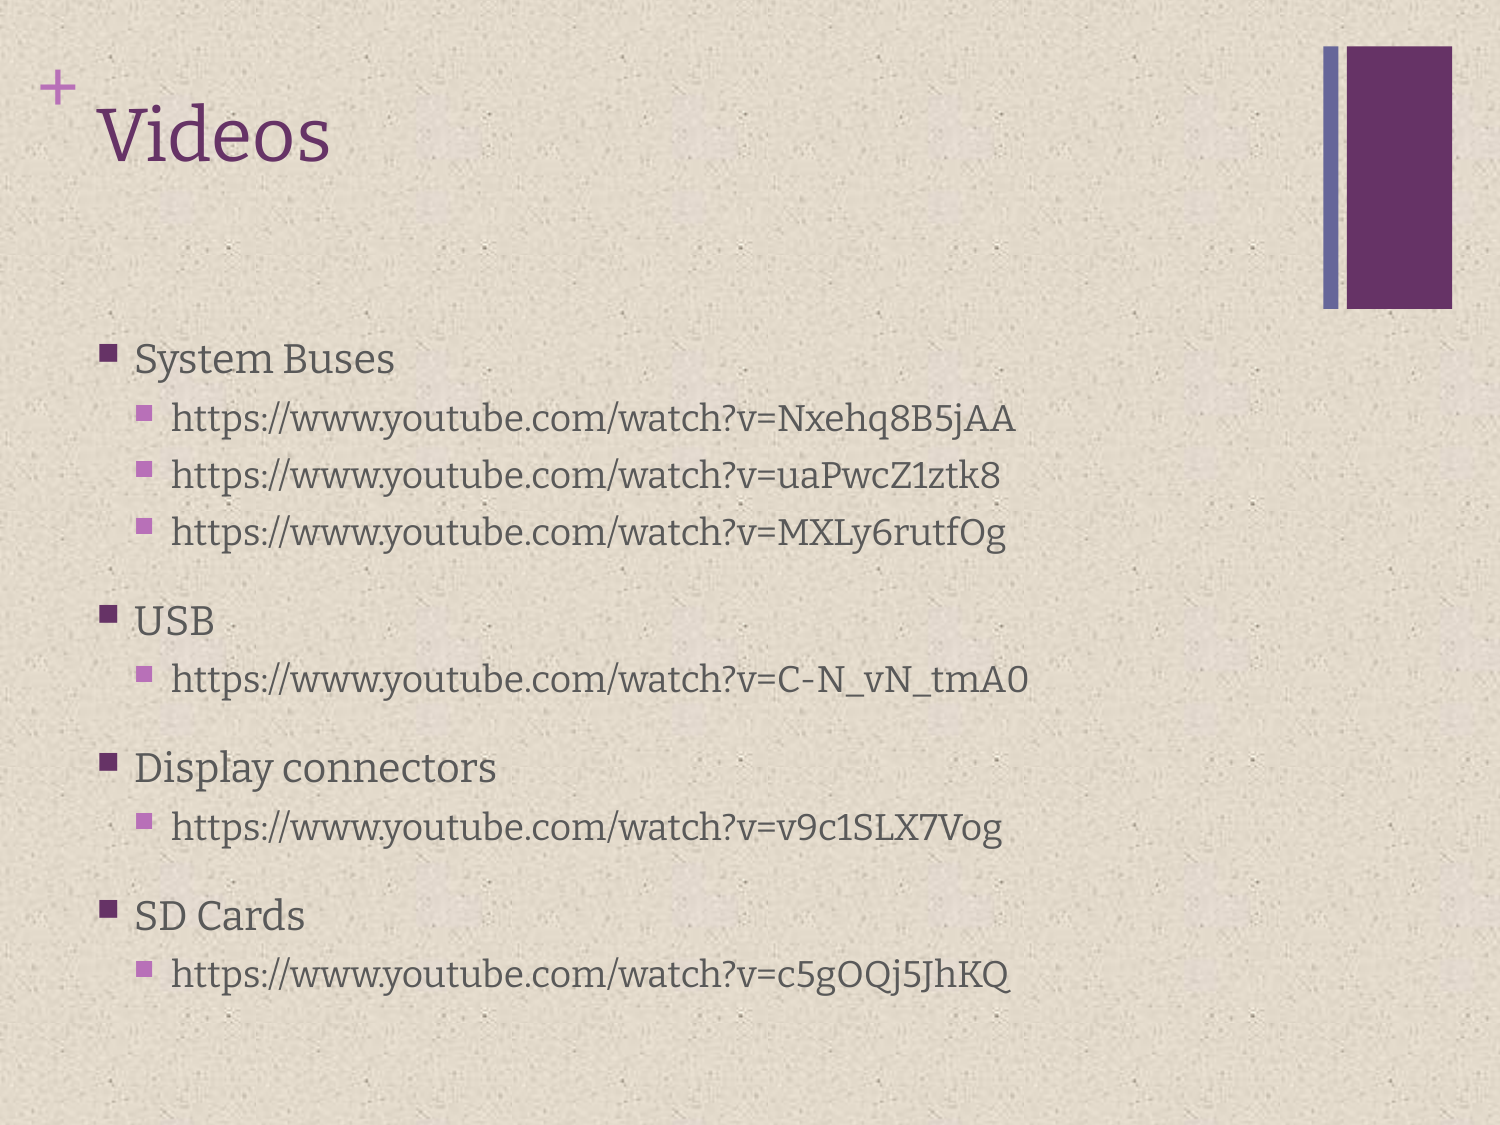

# Videos
System Buses
https://www.youtube.com/watch?v=Nxehq8B5jAA
https://www.youtube.com/watch?v=uaPwcZ1ztk8
https://www.youtube.com/watch?v=MXLy6rutfOg
USB
https://www.youtube.com/watch?v=C-N_vN_tmA0
Display connectors
https://www.youtube.com/watch?v=v9c1SLX7Vog
SD Cards
https://www.youtube.com/watch?v=c5gOQj5JhKQ